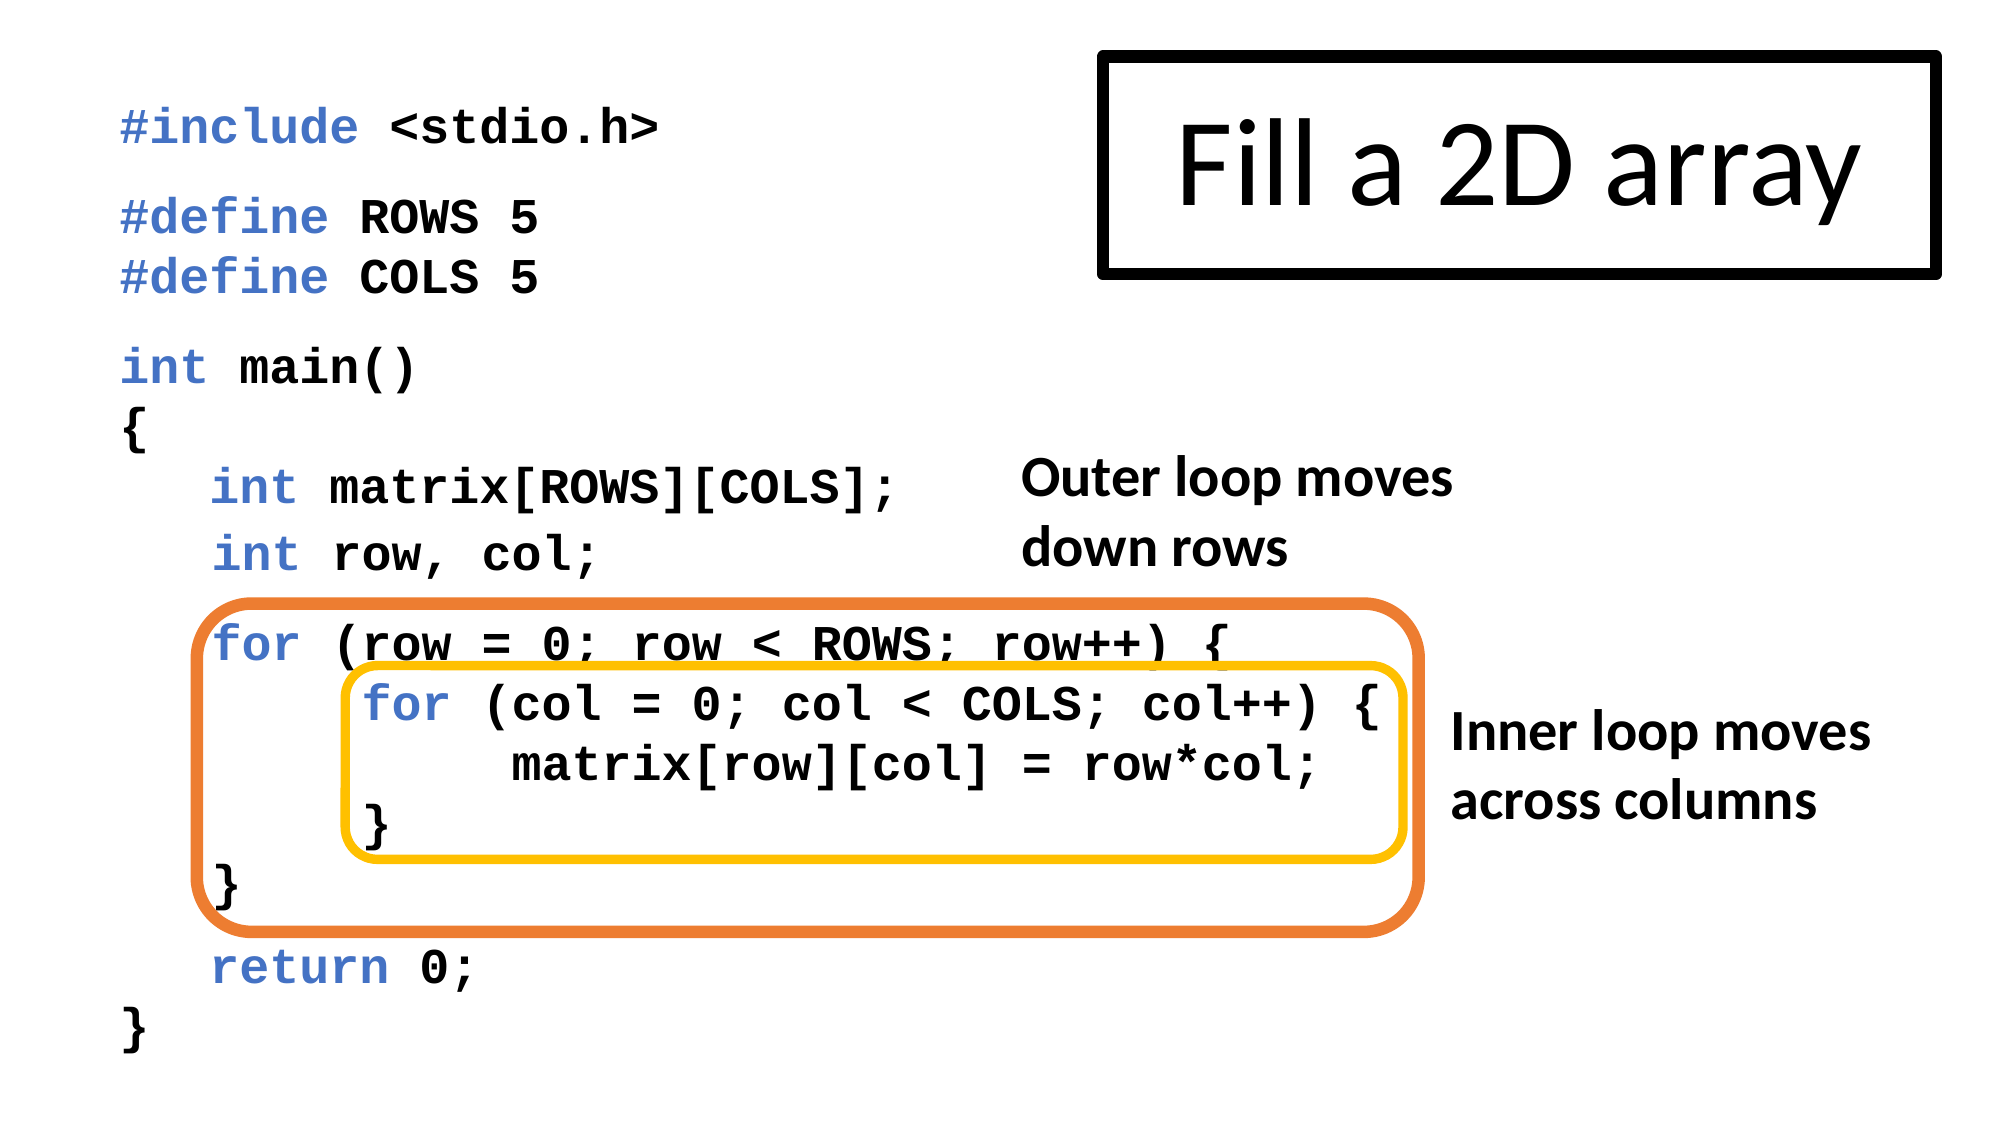

# Fill a 2D array
#include <stdio.h>

#define ROWS 5
#define COLS 5

int main()
{
   int matrix[ROWS][COLS];

   return 0;
}
Outer loop moves down rows
int row, col;

for (row = 0; row < ROWS; row++) {
	for (col = 0; col < COLS; col++) {
		matrix[row][col] = row*col;
	}
}

Inner loop moves across columns